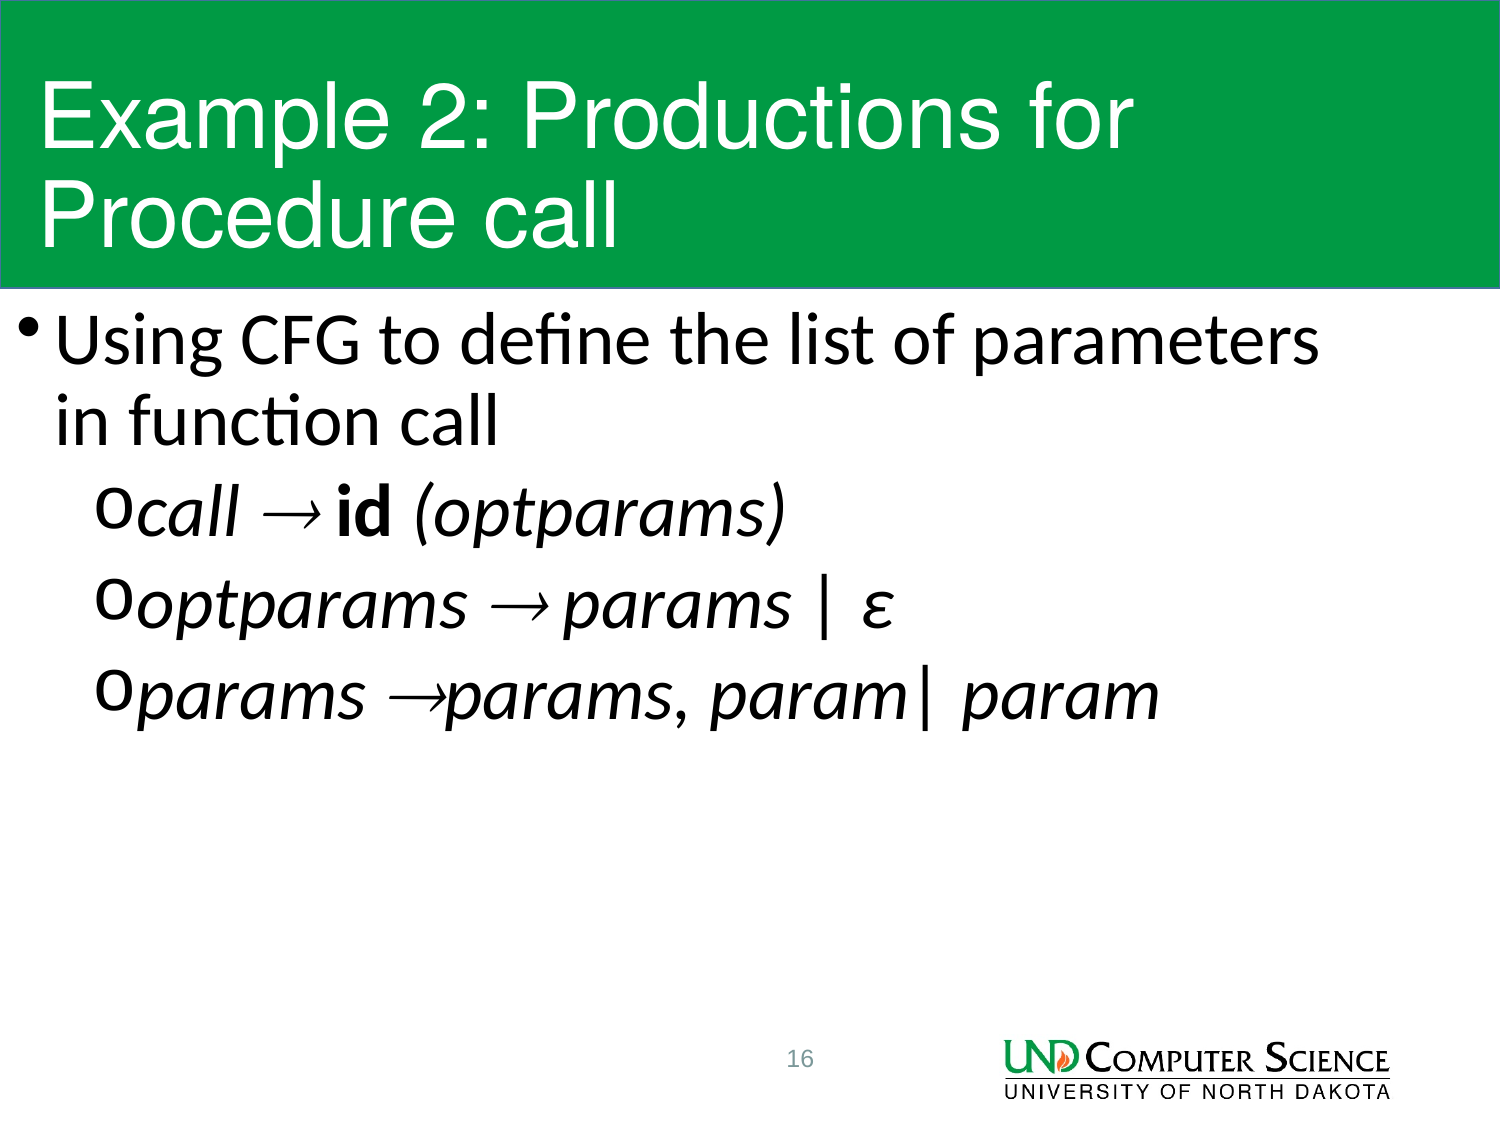

# Example 2: Productions for Procedure call
Using CFG to define the list of parameters in function call
call → id (optparams)
optparams → params | ɛ
params →params, param| param

16